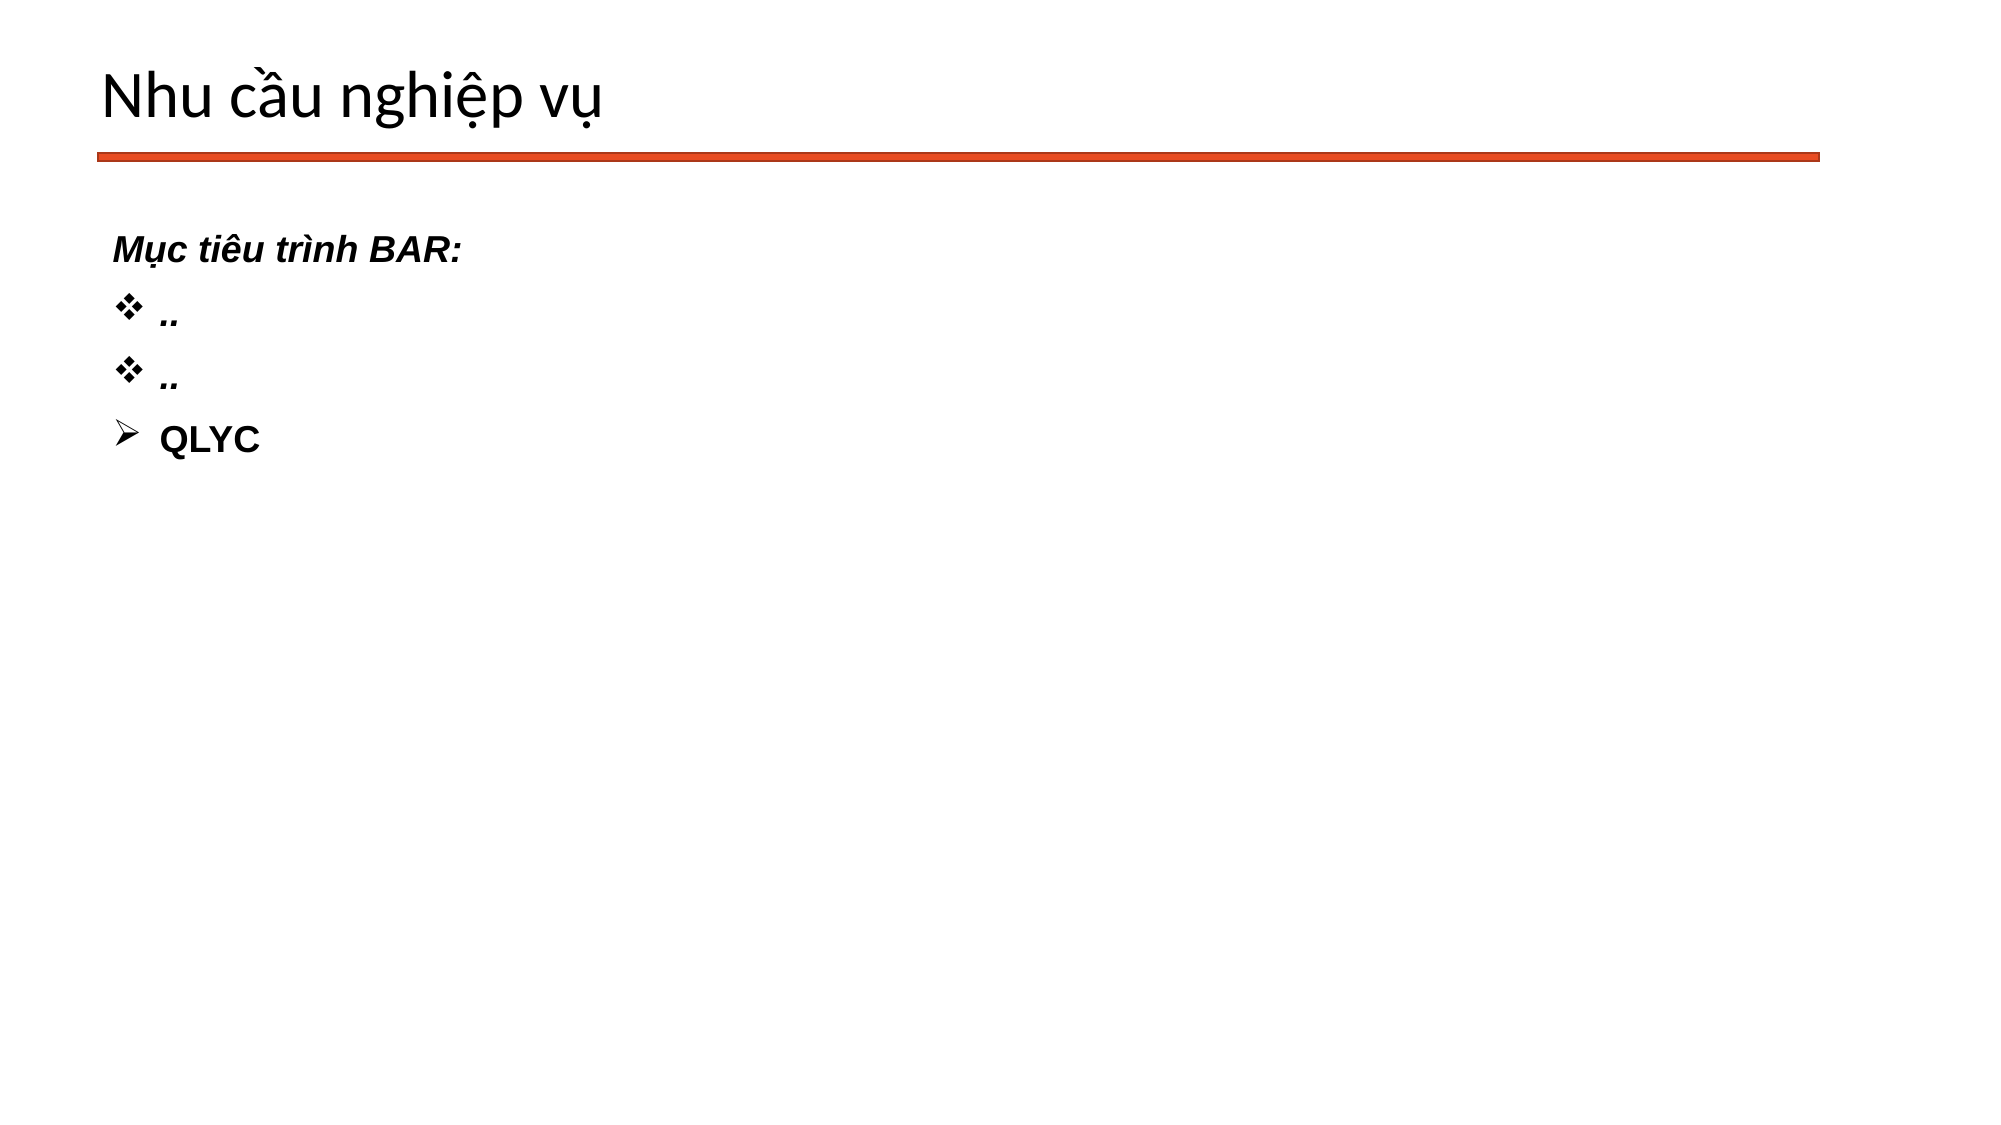

# Nhu cầu nghiệp vụ

Mục tiêu trình BAR:
..
..
QLYC